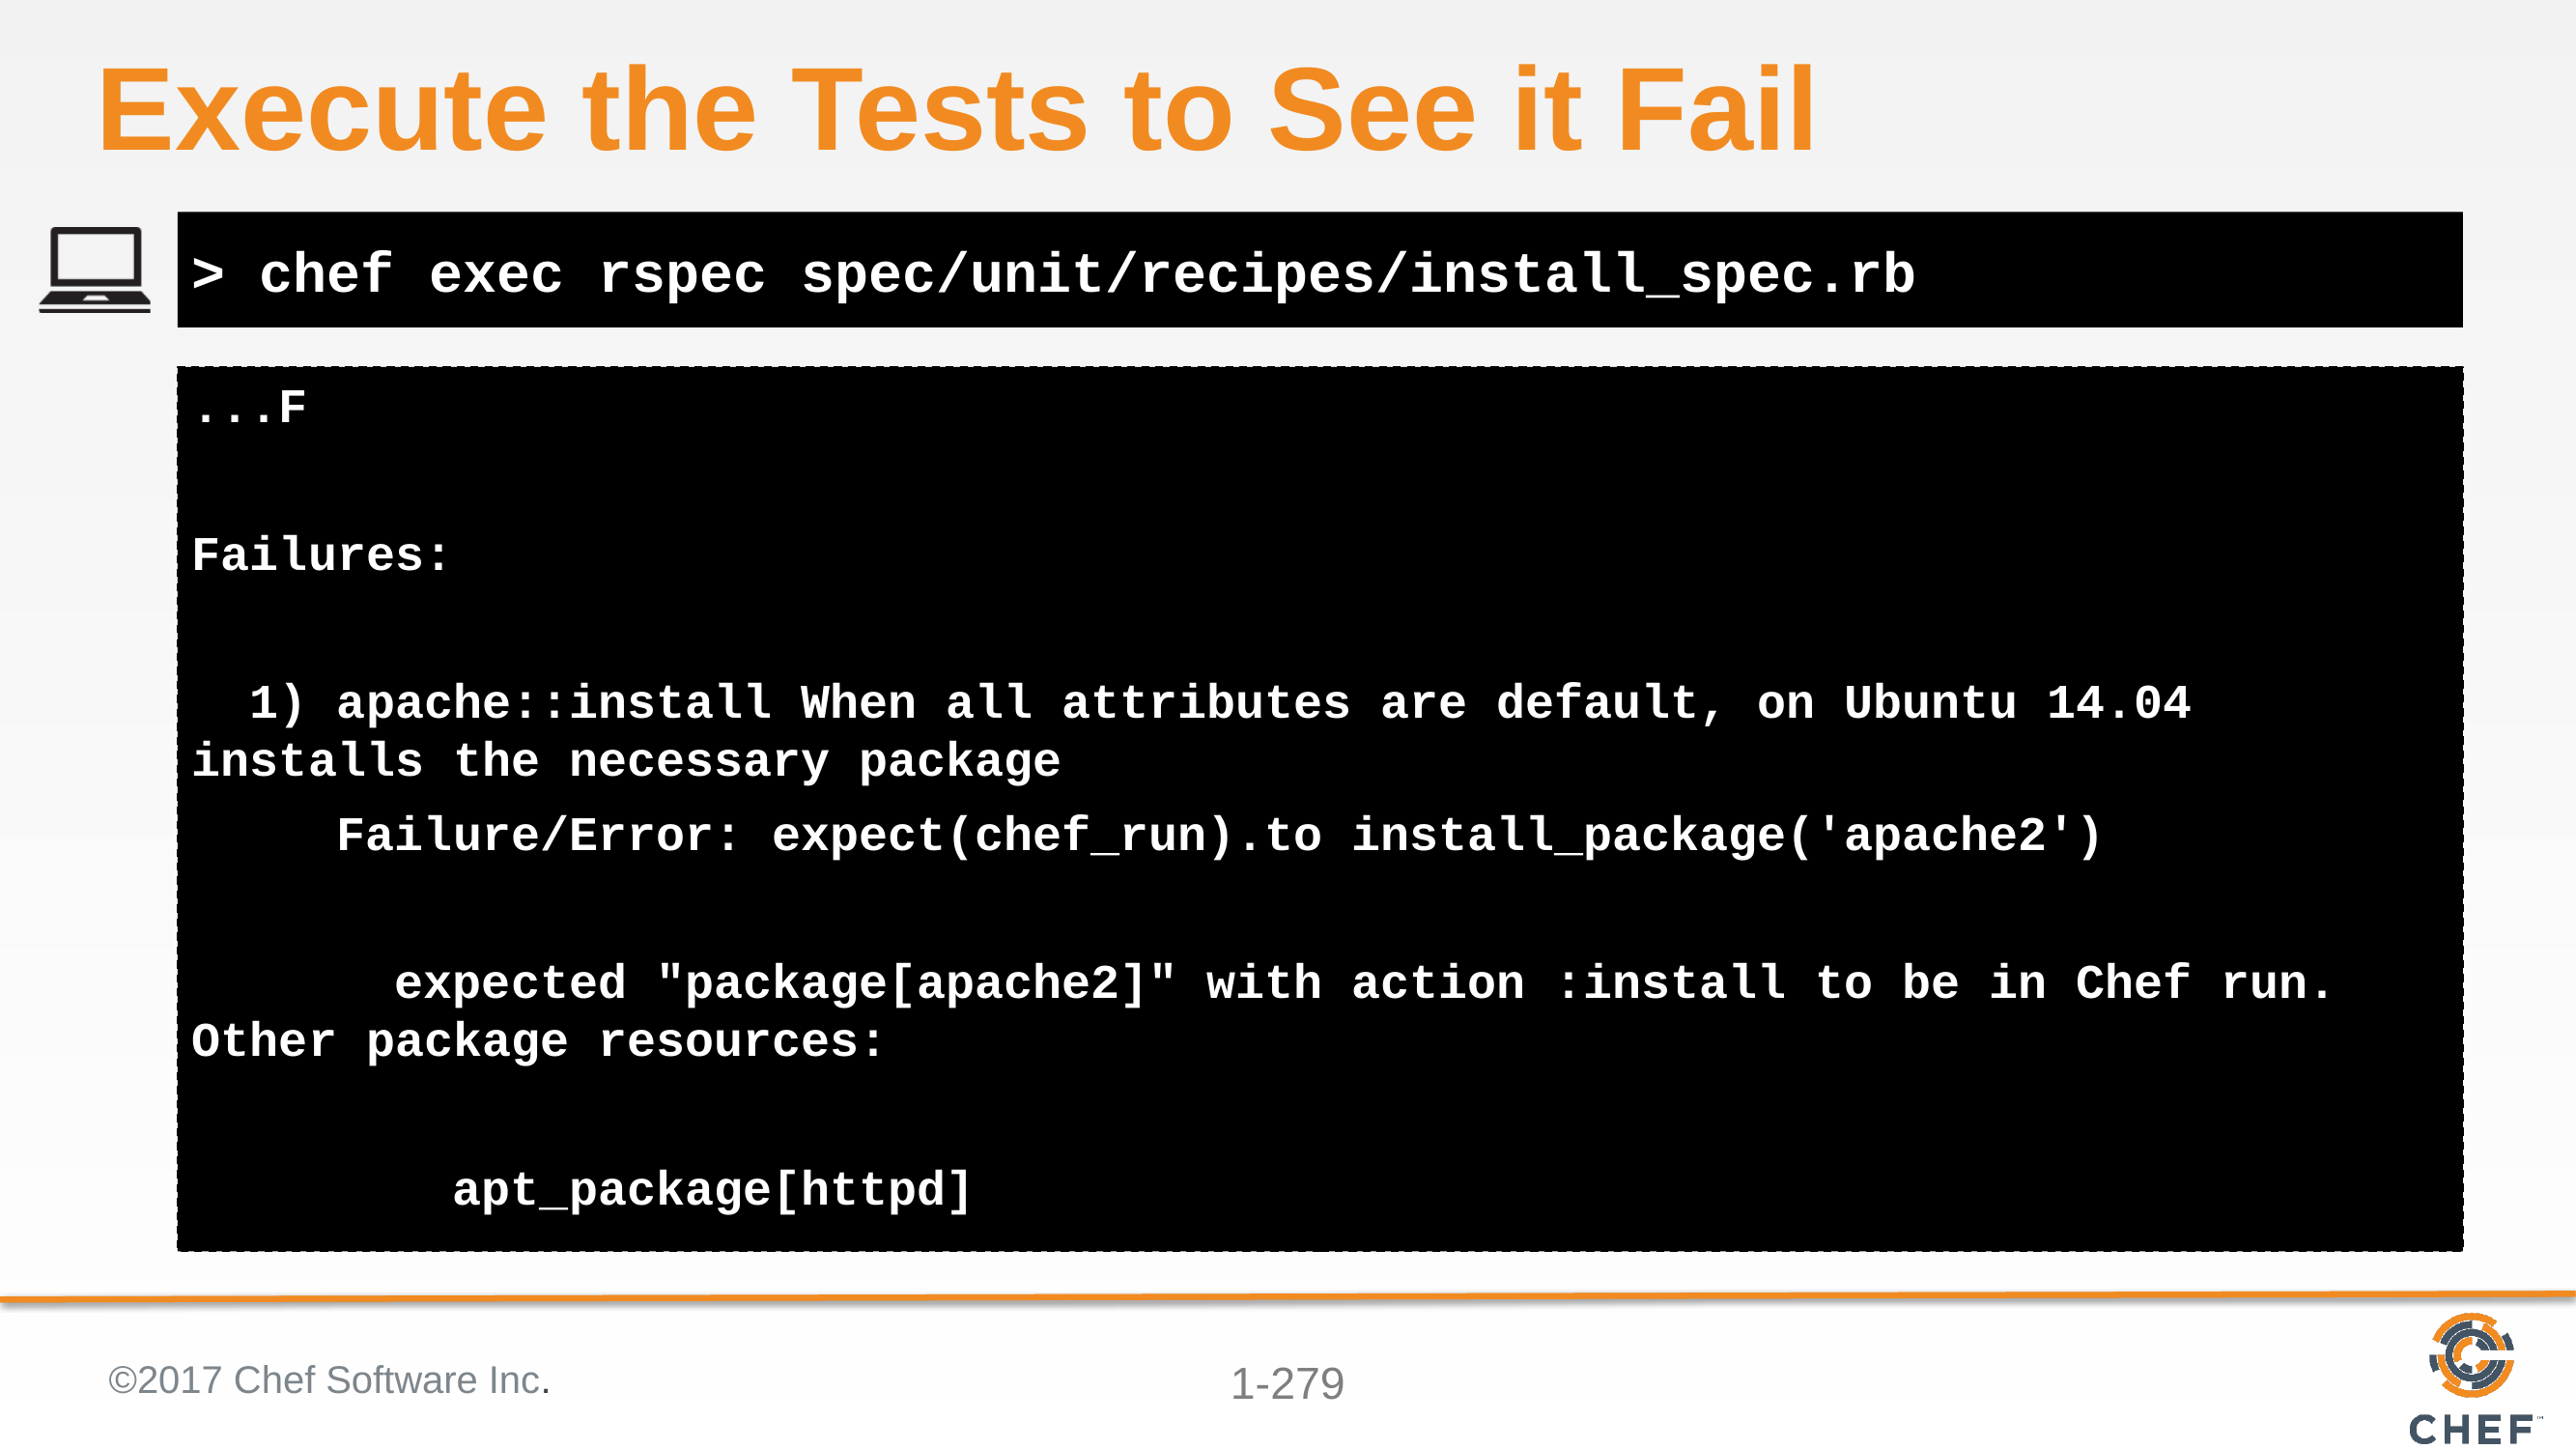

# Execute the Tests to See it Fail
> chef exec rspec spec/unit/recipes/install_spec.rb
...F

Failures:

  1) apache::install When all attributes are default, on Ubuntu 14.04 installs the necessary package
     Failure/Error: expect(chef_run).to install_package('apache2')

       expected "package[apache2]" with action :install to be in Chef run. Other package resources:

         apt_package[httpd]